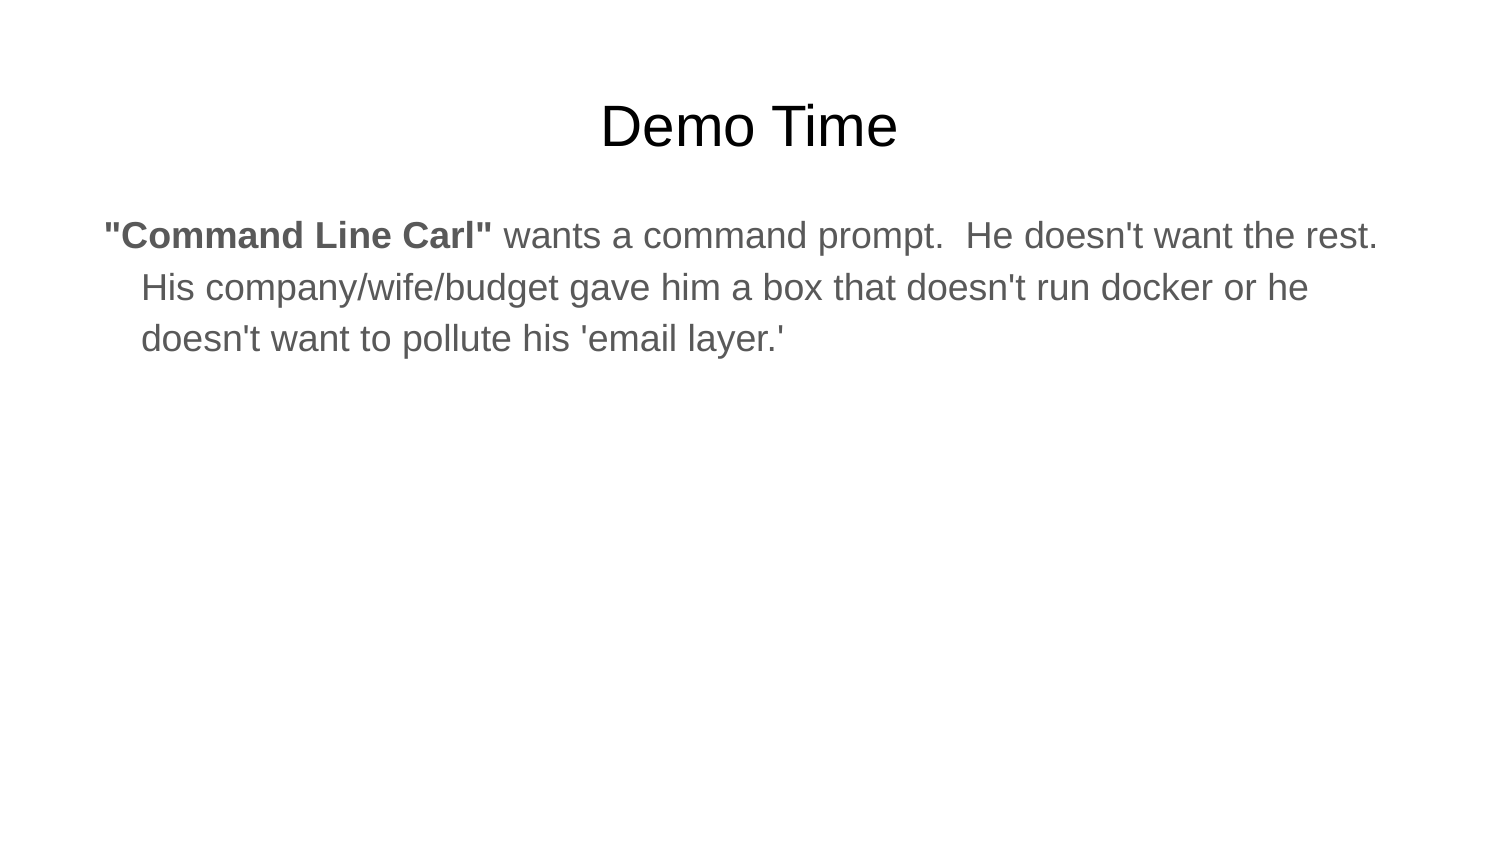

# Demo Time
"Command Line Carl" wants a command prompt.  He doesn't want the rest.  His company/wife/budget gave him a box that doesn't run docker or he doesn't want to pollute his 'email layer.'